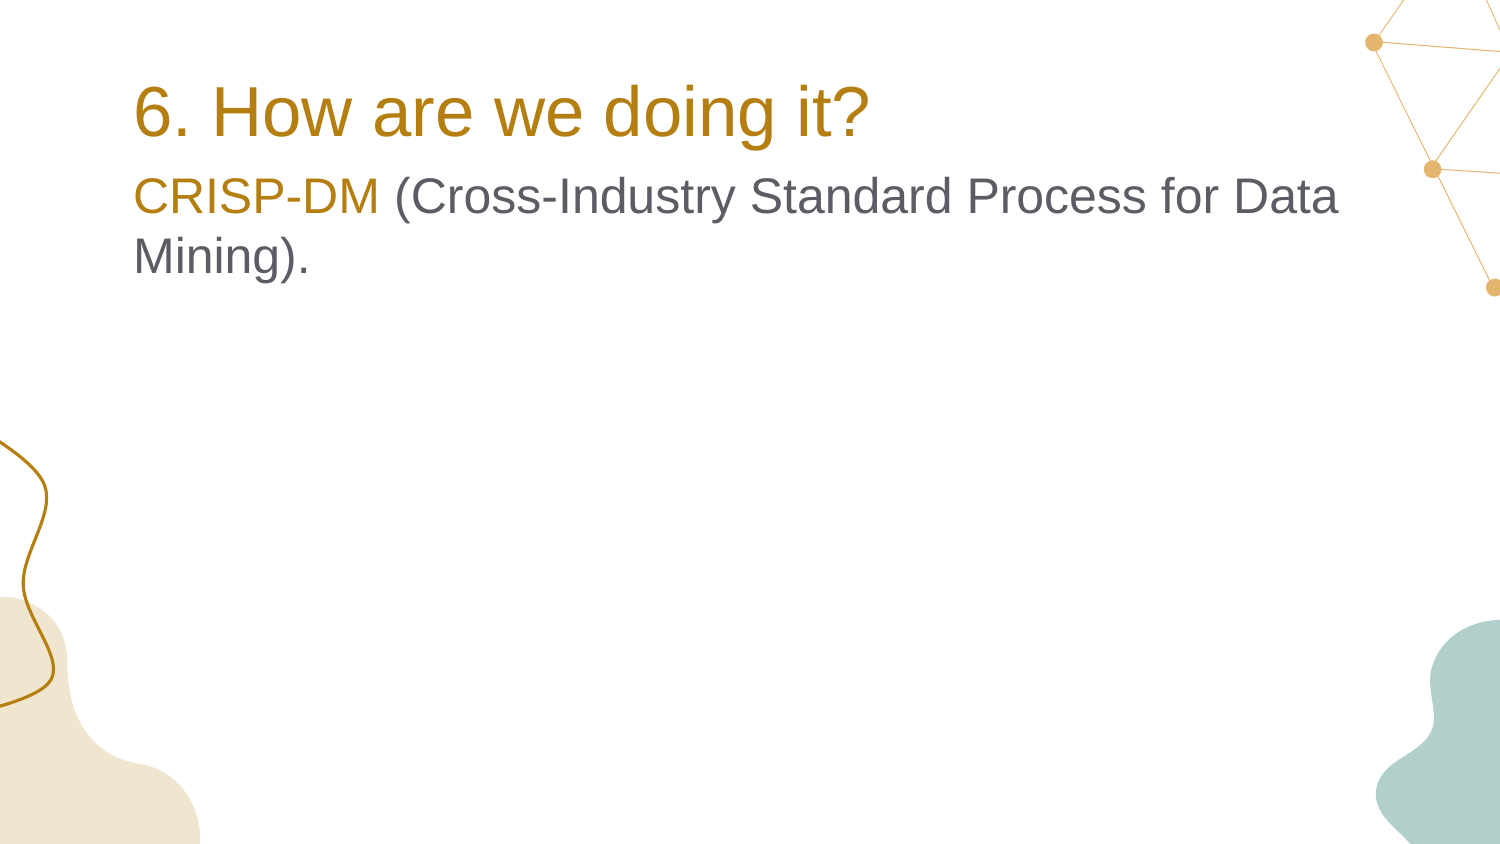

# 6. How are we doing it?
CRISP-DM (Cross-Industry Standard Process for Data Mining).